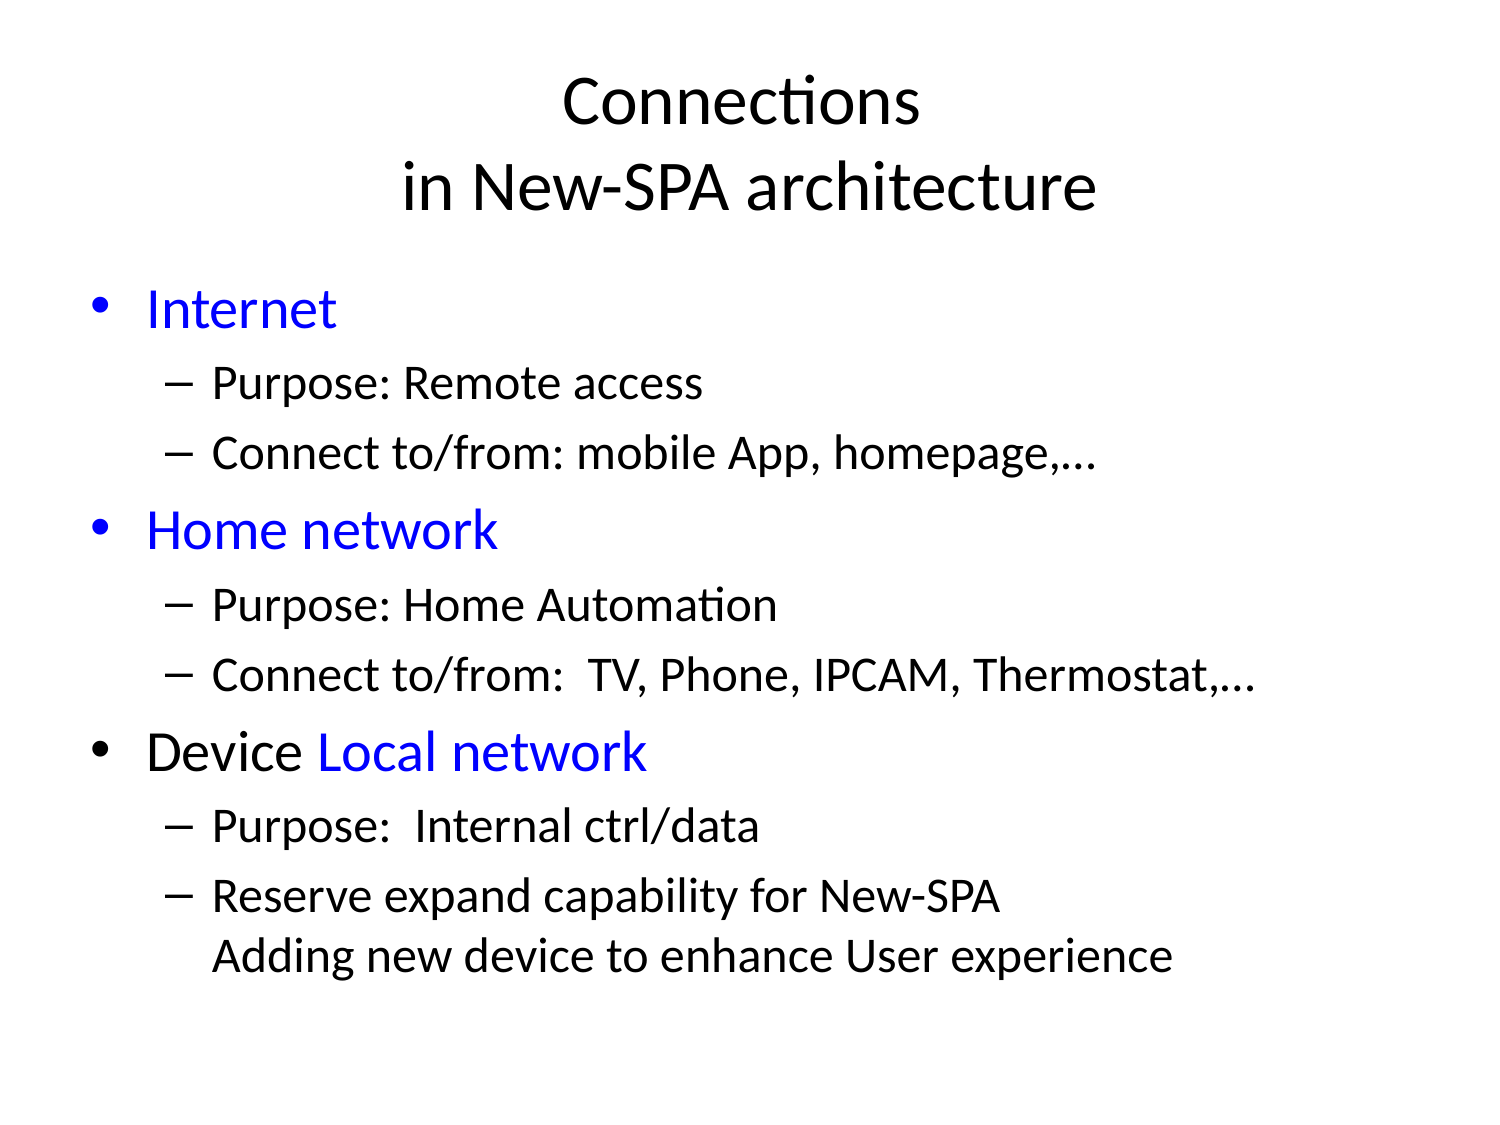

# Connections in New-SPA architecture
Internet
Purpose: Remote access
Connect to/from: mobile App, homepage,…
Home network
Purpose: Home Automation
Connect to/from:  TV, Phone, IPCAM, Thermostat,…
Device Local network
Purpose:  Internal ctrl/data
Reserve expand capability for New-SPA
Adding new device to enhance User experience